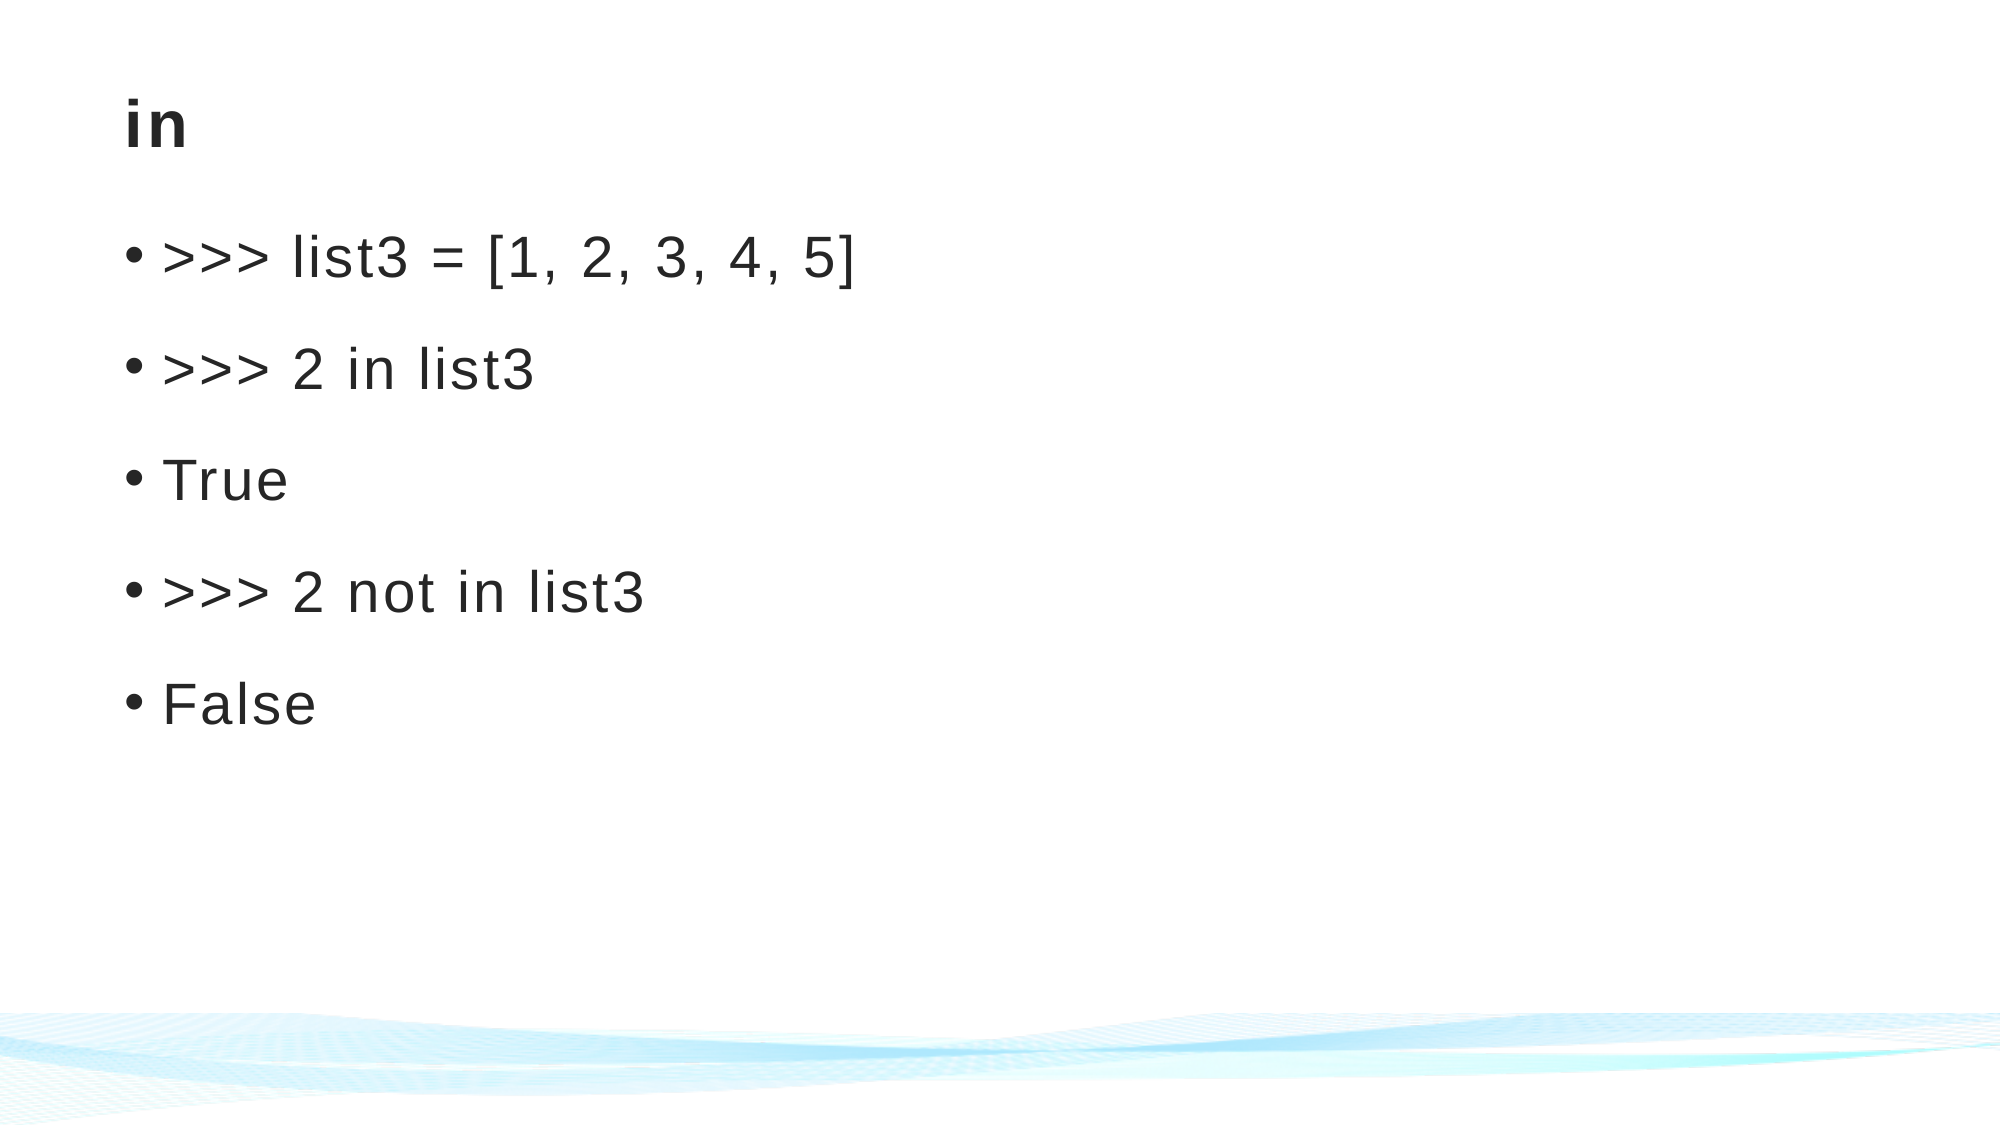

# in
>>> list3 = [1, 2, 3, 4, 5]
>>> 2 in list3
True
>>> 2 not in list3
False
17